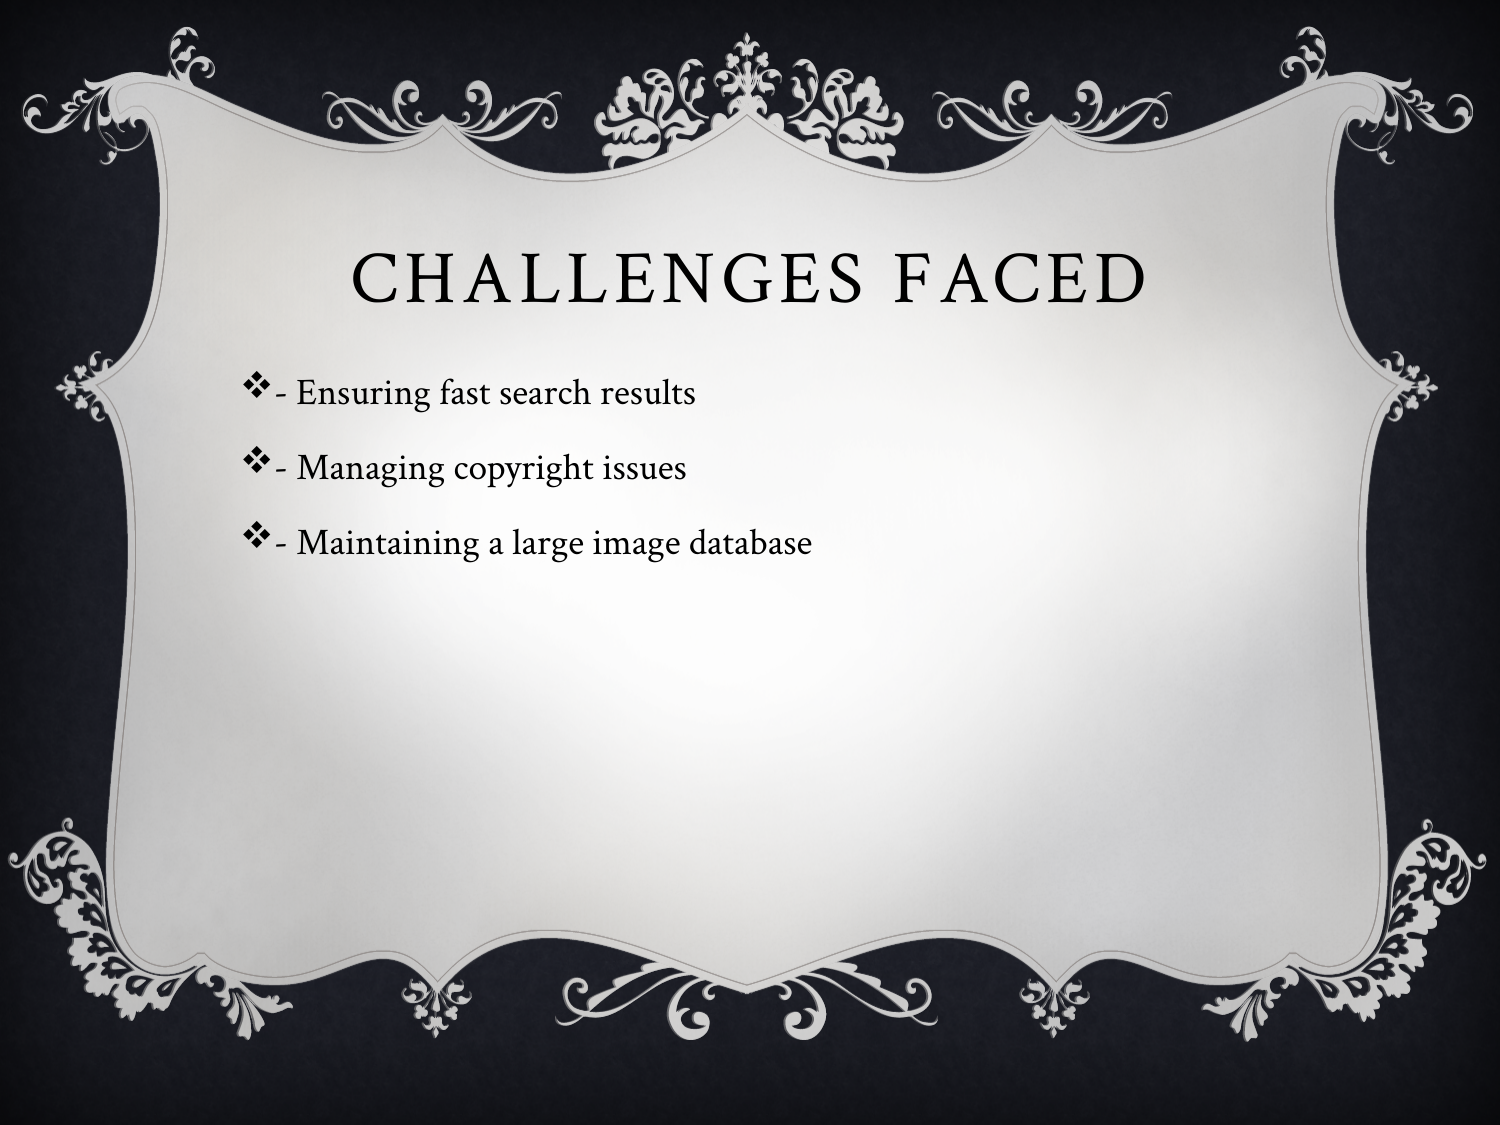

# Challenges Faced
- Ensuring fast search results
- Managing copyright issues
- Maintaining a large image database